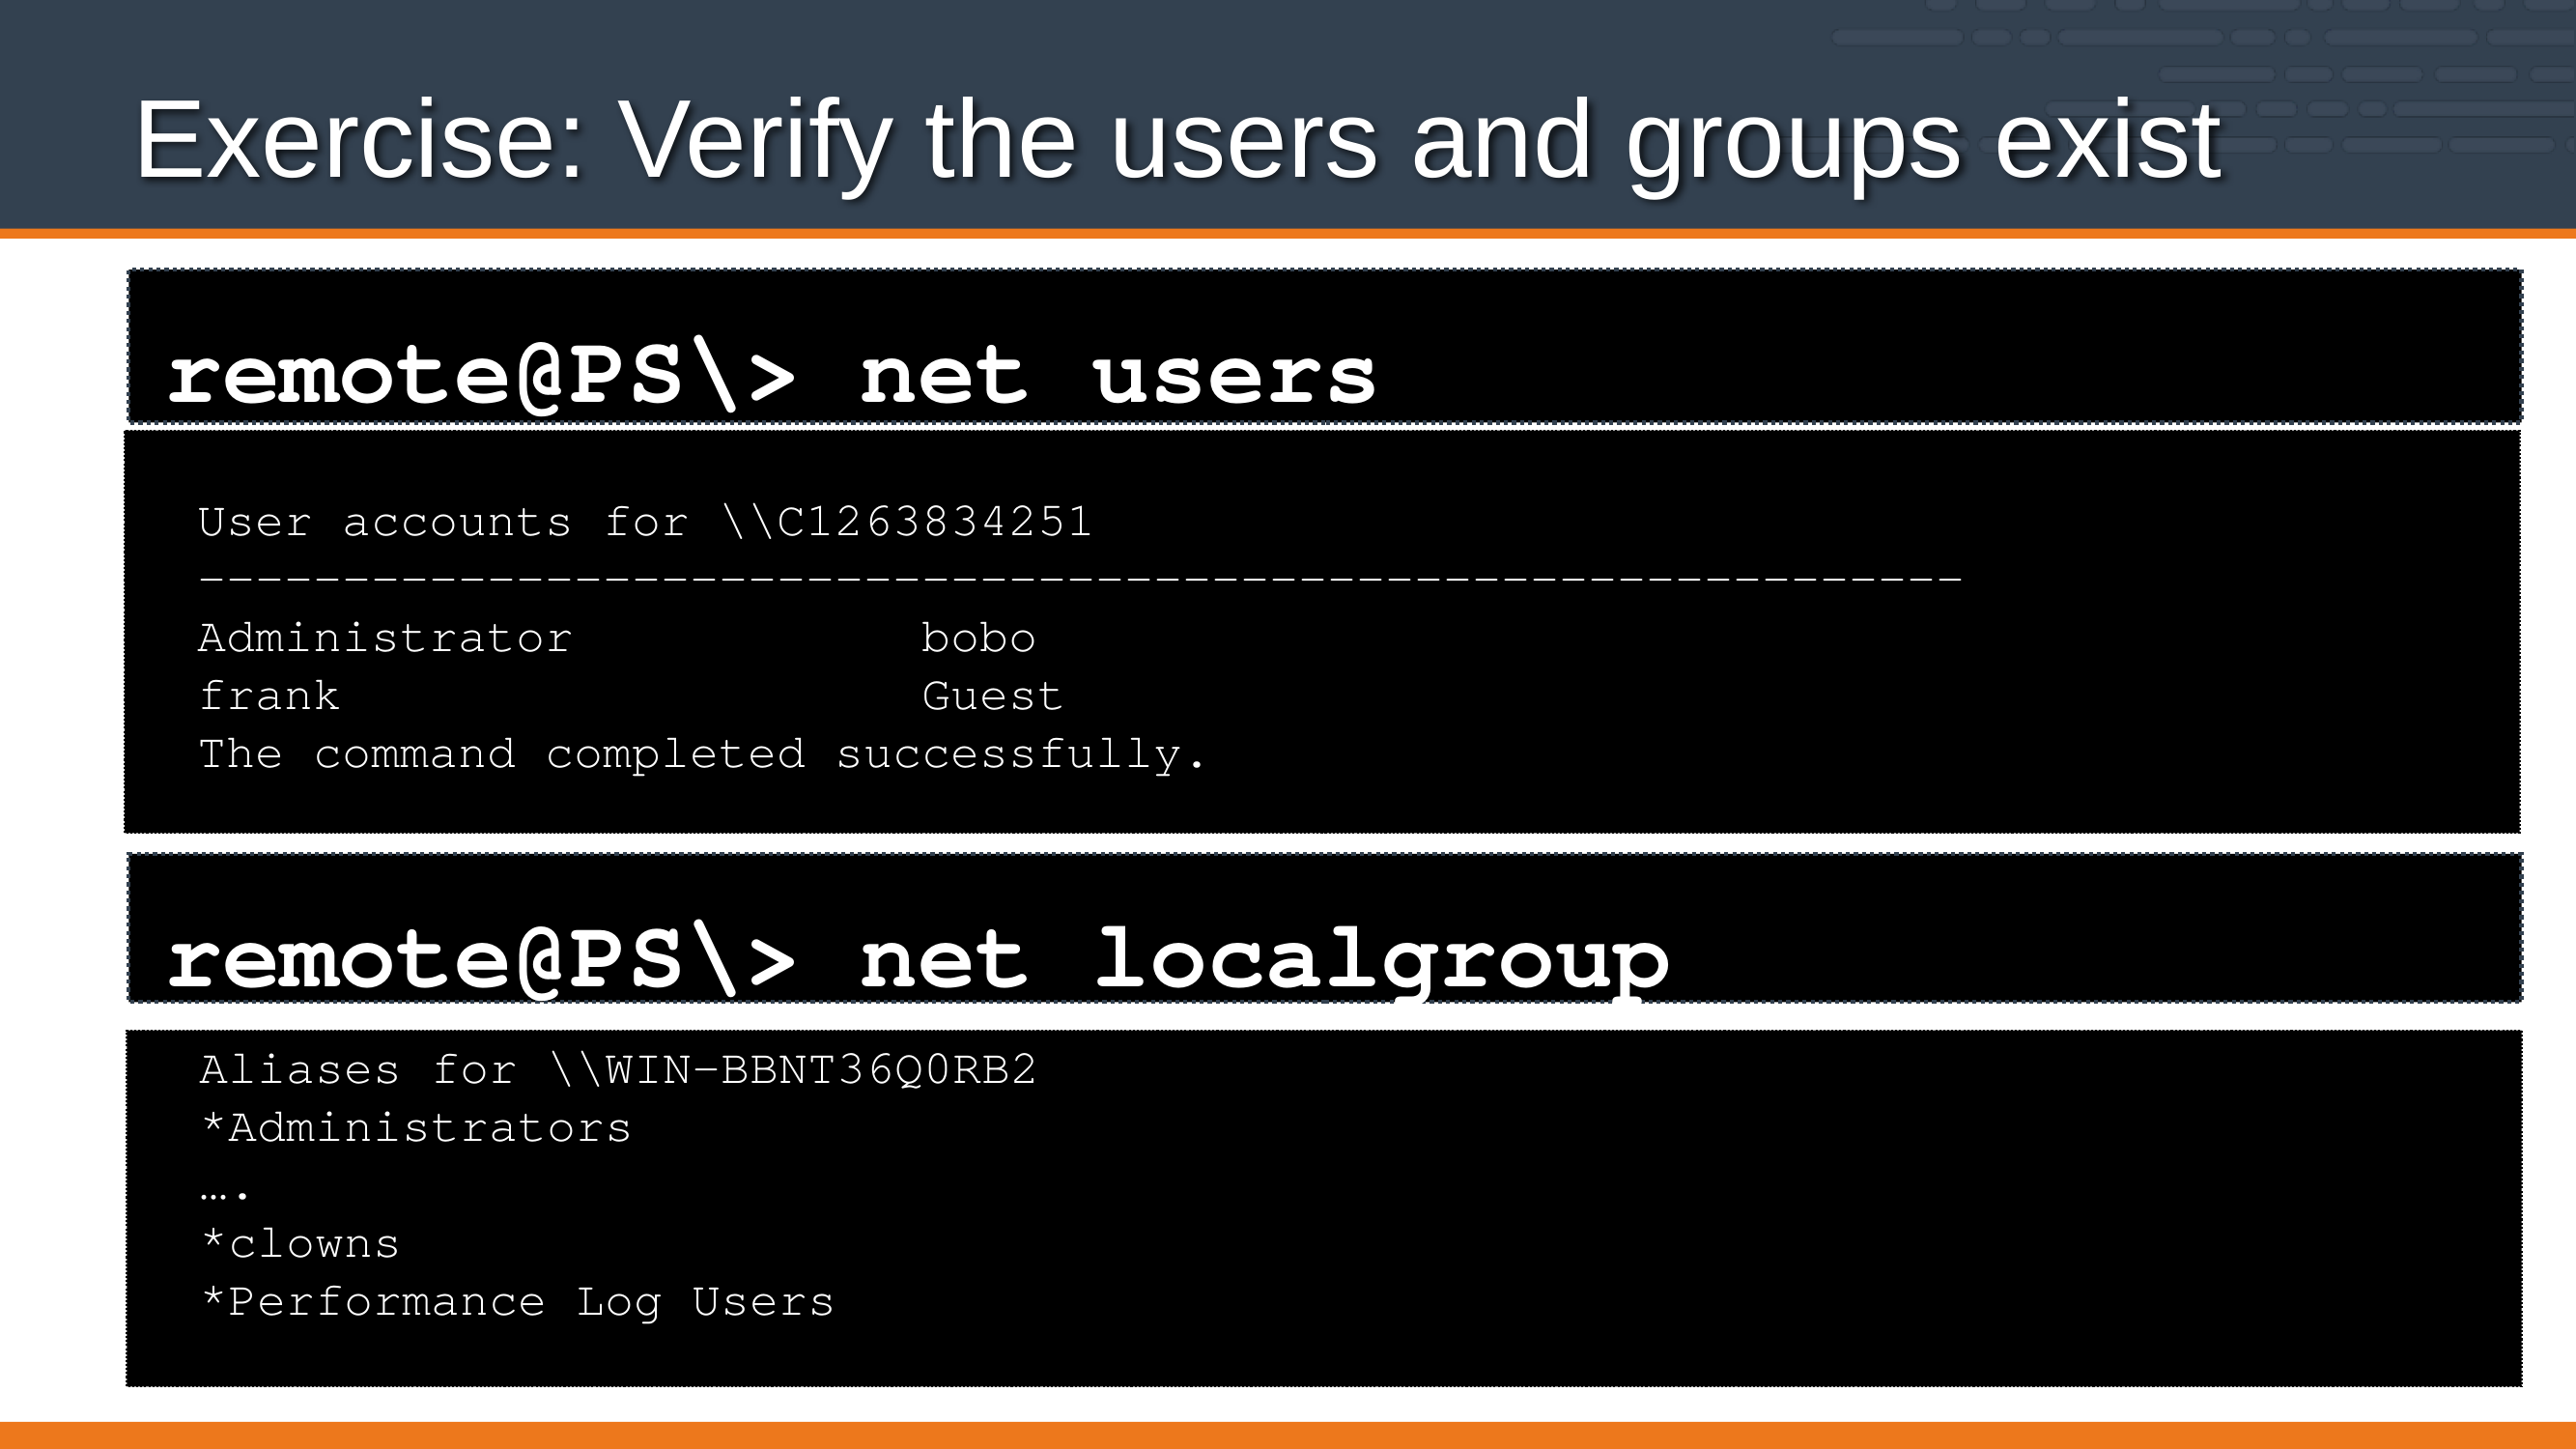

# Exercise: Verify the users and groups exist
remote@PS\> net users
User accounts for \\C1263834251
-------------------------------------------------------------
Administrator            bobo
frank                    Guest
The command completed successfully.
remote@PS\> net localgroup
Aliases for \\WIN-BBNT36Q0RB2
*Administrators
….
*clowns
*Performance Log Users